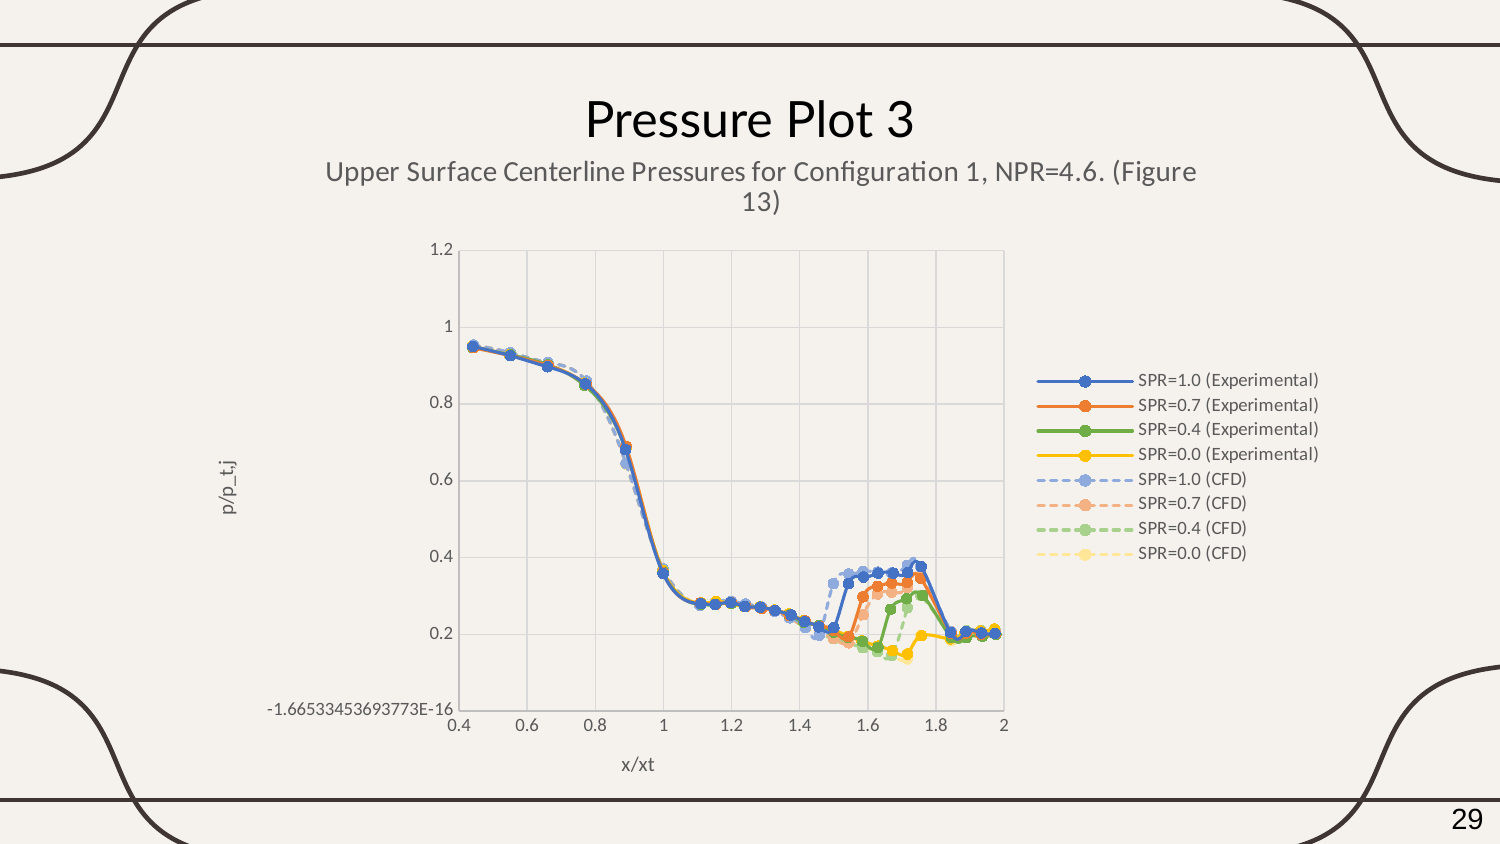

# Pressure Plot 3

### Chart: Upper Surface Centerline Pressures for Configuration 1, NPR=4.6. (Figure 13)

| Category |  |  |  |  |  |  |  |  |
|---|---|---|---|---|---|---|---|---|
29